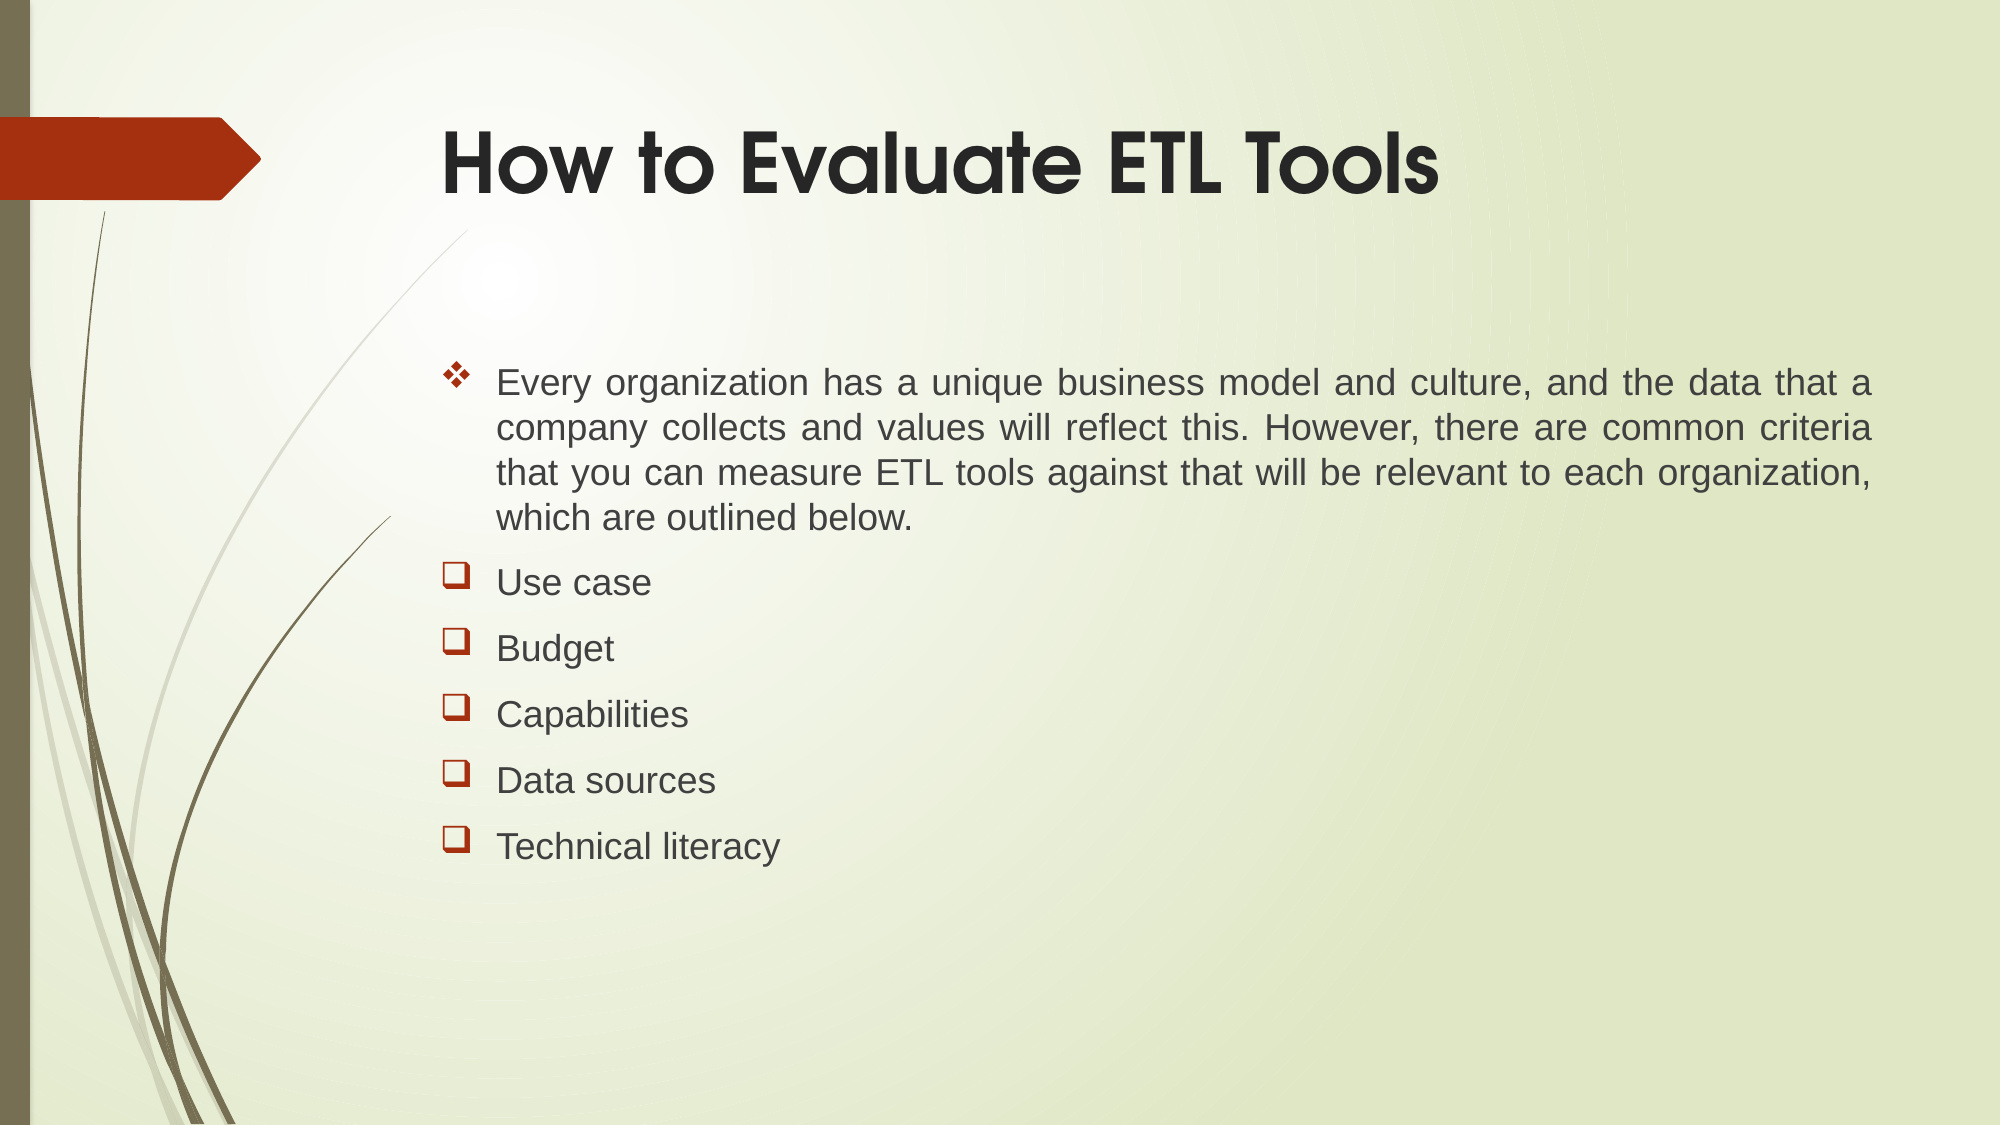

# How to Evaluate ETL Tools
Every organization has a unique business model and culture, and the data that a company collects and values will reflect this. However, there are common criteria that you can measure ETL tools against that will be relevant to each organization, which are outlined below.
Use case
Budget
Capabilities
Data sources
Technical literacy